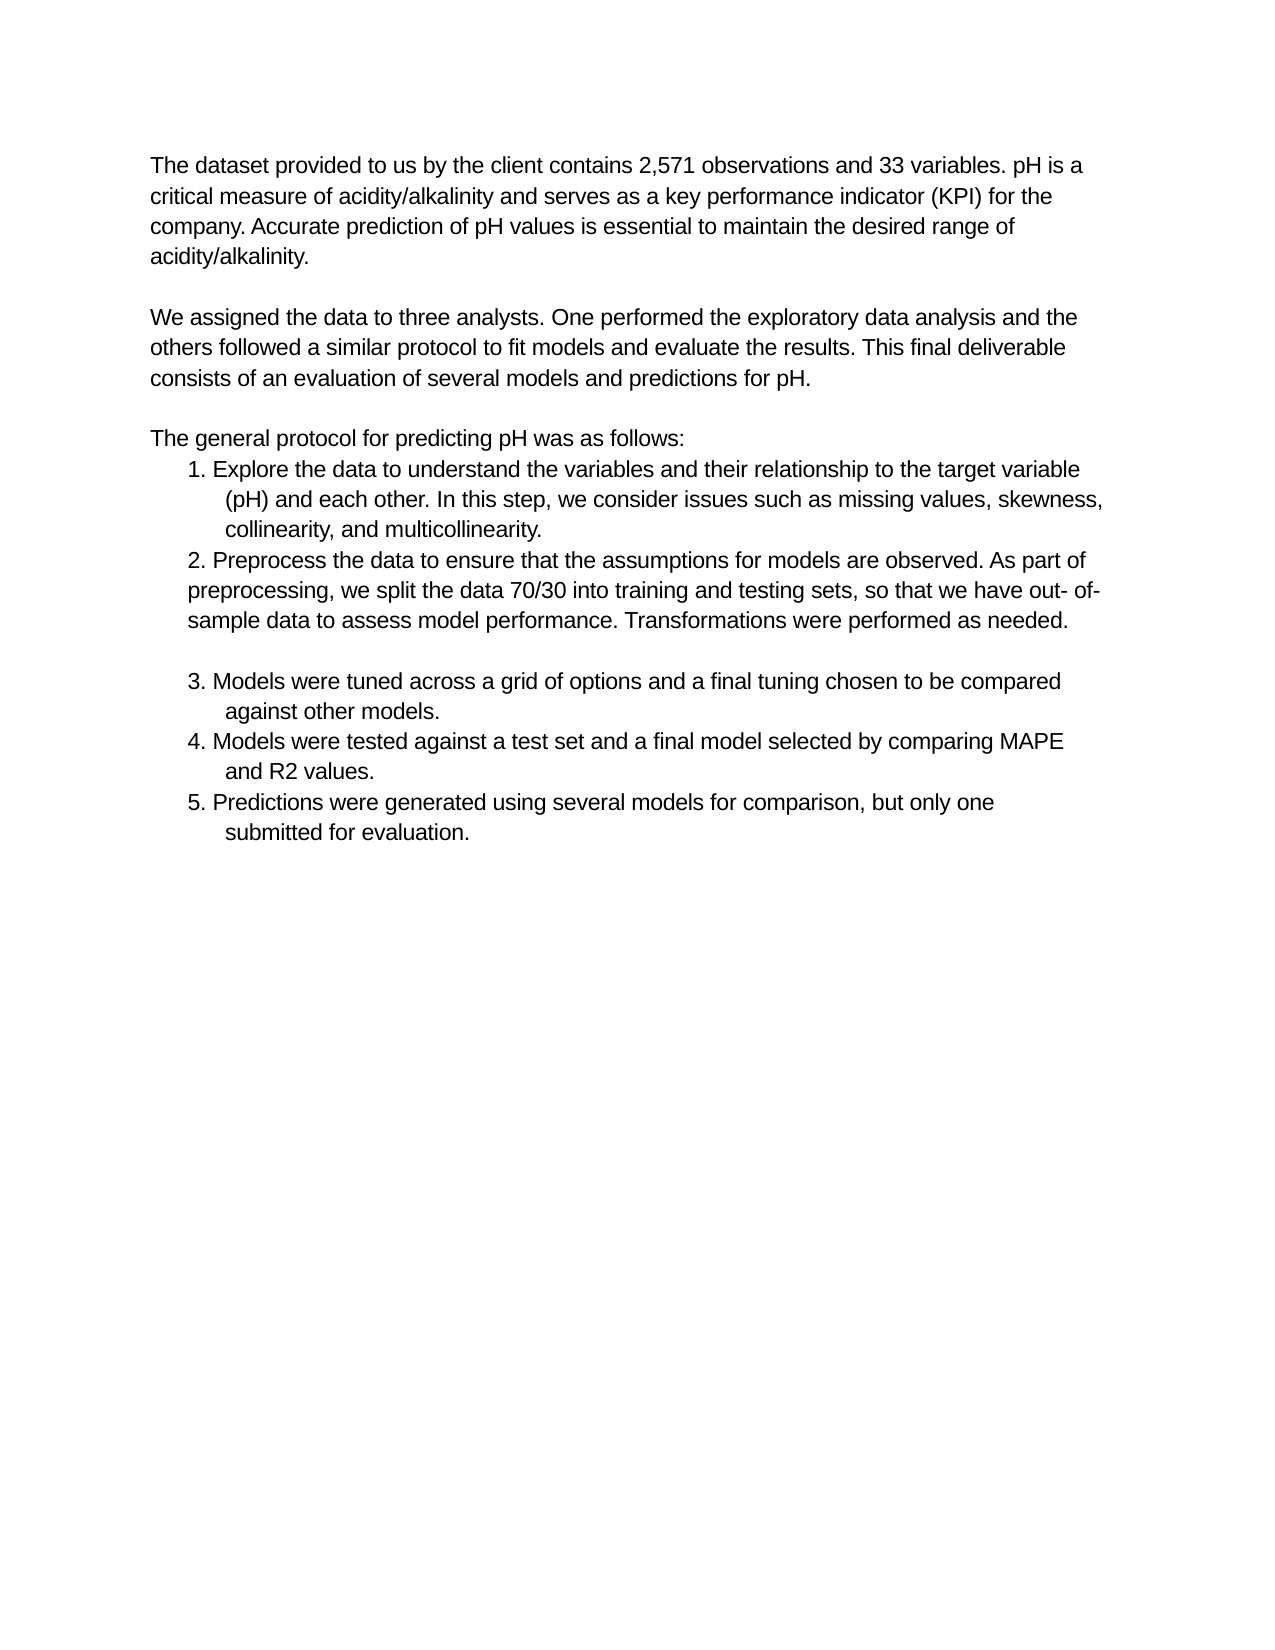

The dataset provided to us by the client contains 2,571 observations and 33 variables. pH is a critical measure of acidity/alkalinity and serves as a key performance indicator (KPI) for the company. Accurate prediction of pH values is essential to maintain the desired range of acidity/alkalinity.
We assigned the data to three analysts. One performed the exploratory data analysis and the others followed a similar protocol to fit models and evaluate the results. This final deliverable consists of an evaluation of several models and predictions for pH.
The general protocol for predicting pH was as follows:
1. Explore the data to understand the variables and their relationship to the target variable
(pH) and each other. In this step, we consider issues such as missing values, skewness, collinearity, and multicollinearity.
2. Preprocess the data to ensure that the assumptions for models are observed. As part of preprocessing, we split the data 70/30 into training and testing sets, so that we have out- of-sample data to assess model performance. Transformations were performed as needed.
3. Models were tuned across a grid of options and a final tuning chosen to be compared
against other models.
4. Models were tested against a test set and a final model selected by comparing MAPE
and R2 values.
5. Predictions were generated using several models for comparison, but only one
submitted for evaluation.